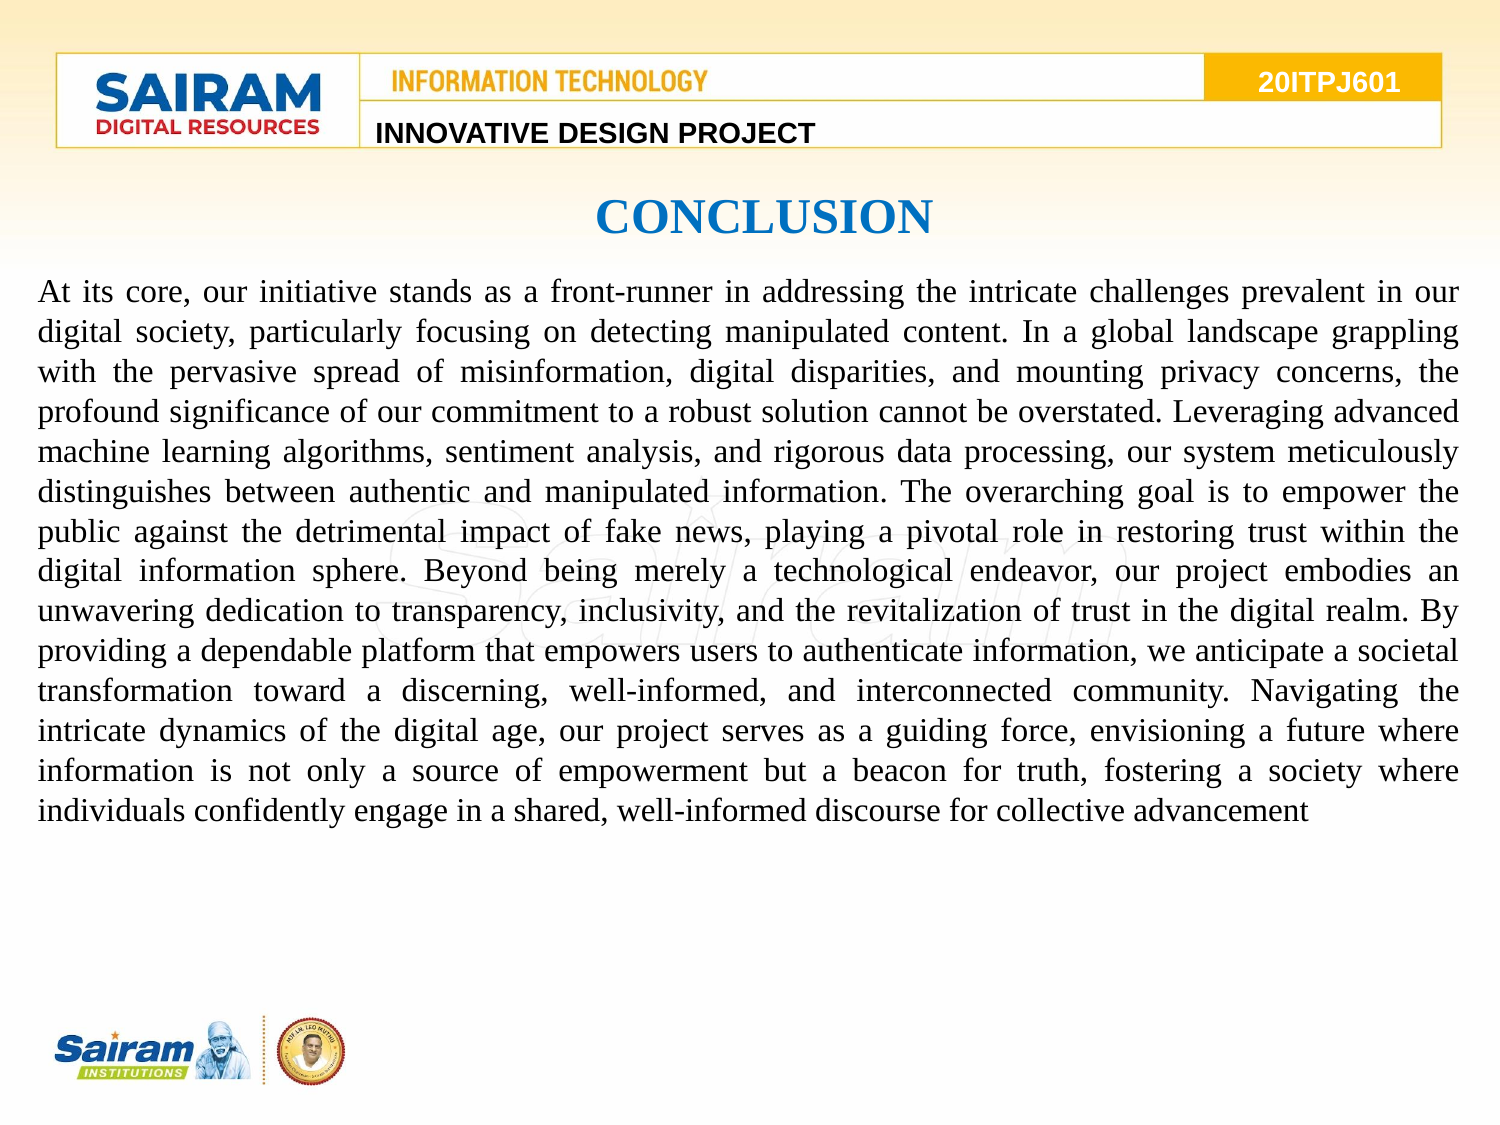

20ITPJ601
INNOVATIVE DESIGN PROJECT

# CONCLUSION
At its core, our initiative stands as a front-runner in addressing the intricate challenges prevalent in our digital society, particularly focusing on detecting manipulated content. In a global landscape grappling with the pervasive spread of misinformation, digital disparities, and mounting privacy concerns, the profound significance of our commitment to a robust solution cannot be overstated. Leveraging advanced machine learning algorithms, sentiment analysis, and rigorous data processing, our system meticulously distinguishes between authentic and manipulated information. The overarching goal is to empower the public against the detrimental impact of fake news, playing a pivotal role in restoring trust within the digital information sphere. Beyond being merely a technological endeavor, our project embodies an unwavering dedication to transparency, inclusivity, and the revitalization of trust in the digital realm. By providing a dependable platform that empowers users to authenticate information, we anticipate a societal transformation toward a discerning, well-informed, and interconnected community. Navigating the intricate dynamics of the digital age, our project serves as a guiding force, envisioning a future where information is not only a source of empowerment but a beacon for truth, fostering a society where individuals confidently engage in a shared, well-informed discourse for collective advancement